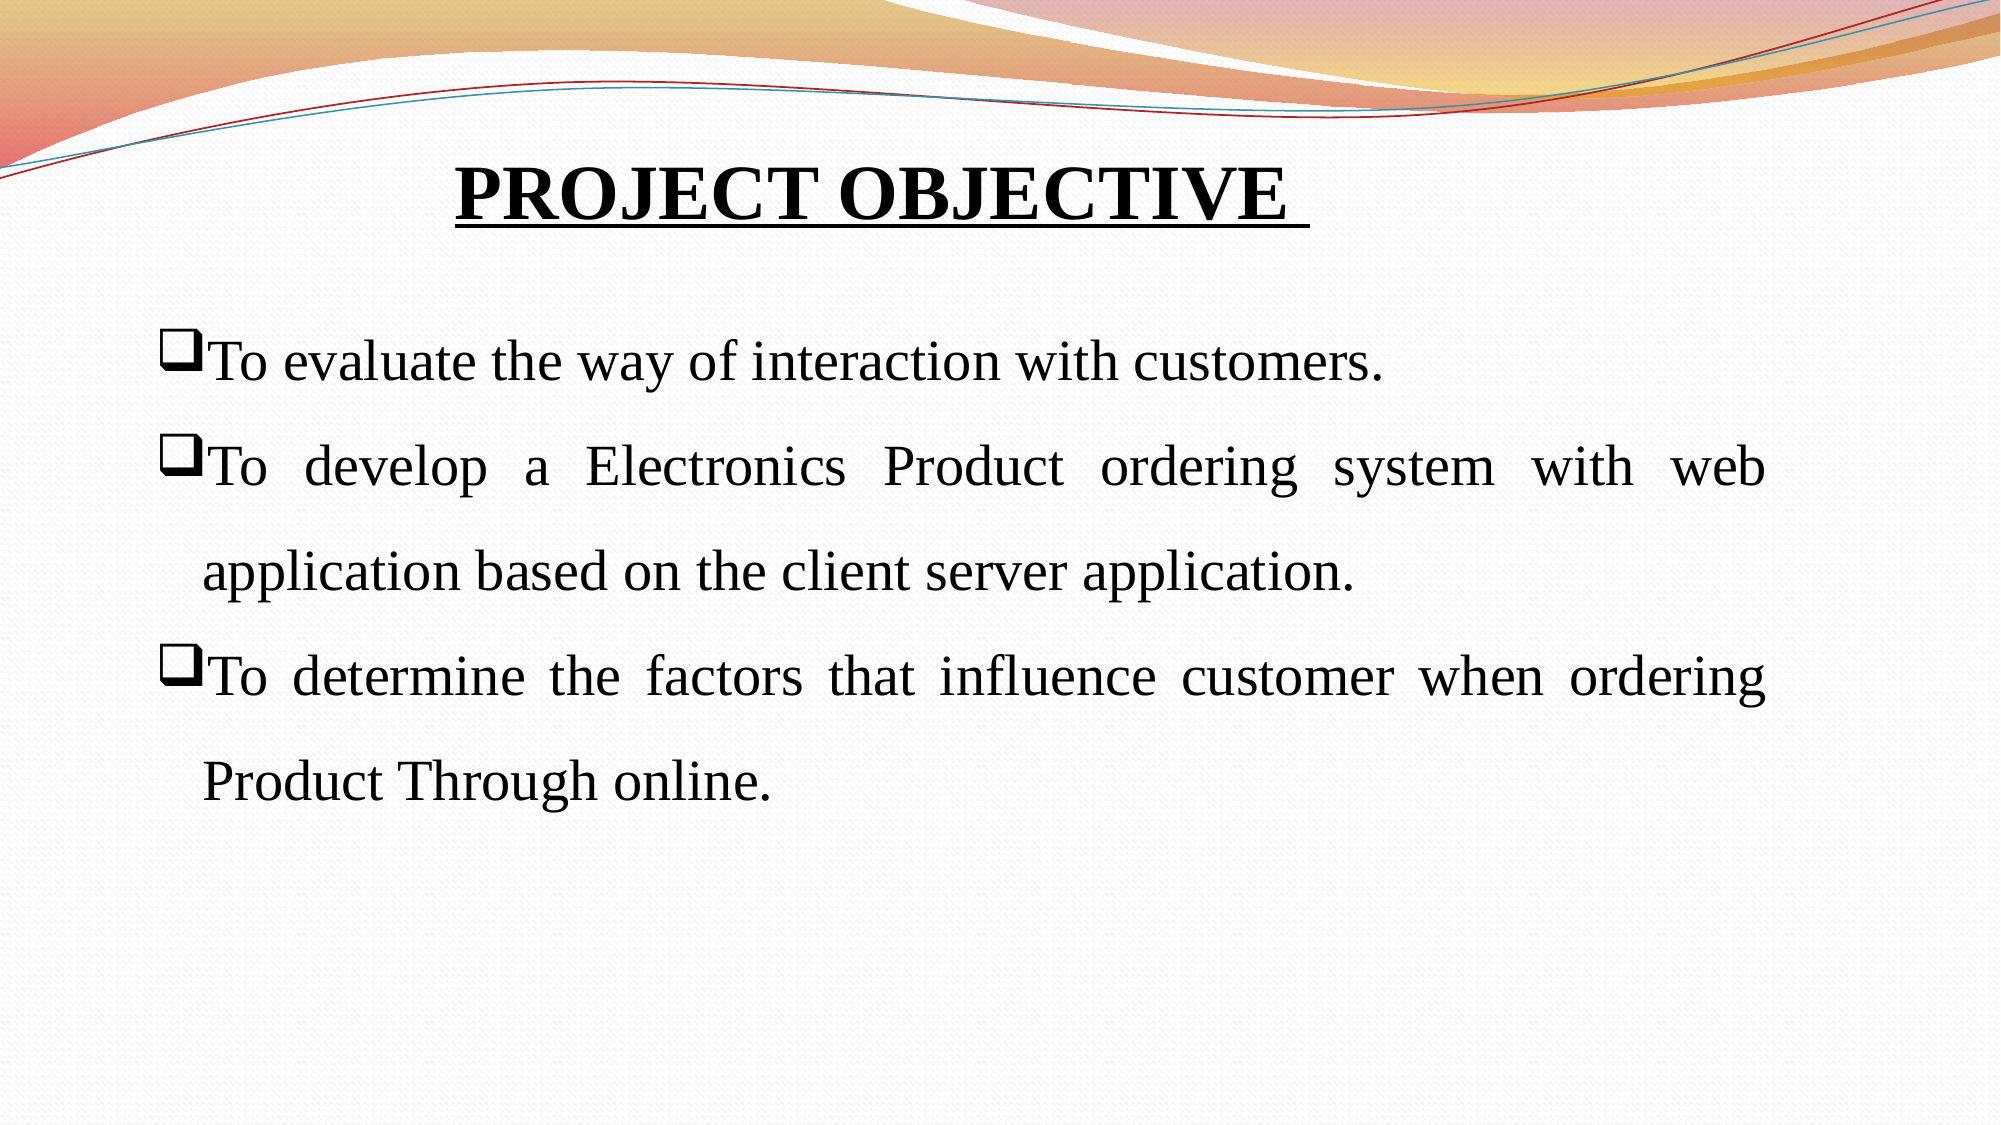

# PROJECT OBJECTIVE

To evaluate the way of interaction with customers.
To develop a Electronics Product ordering system with web application based on the client server application.
To determine the factors that influence customer when ordering Product Through online.